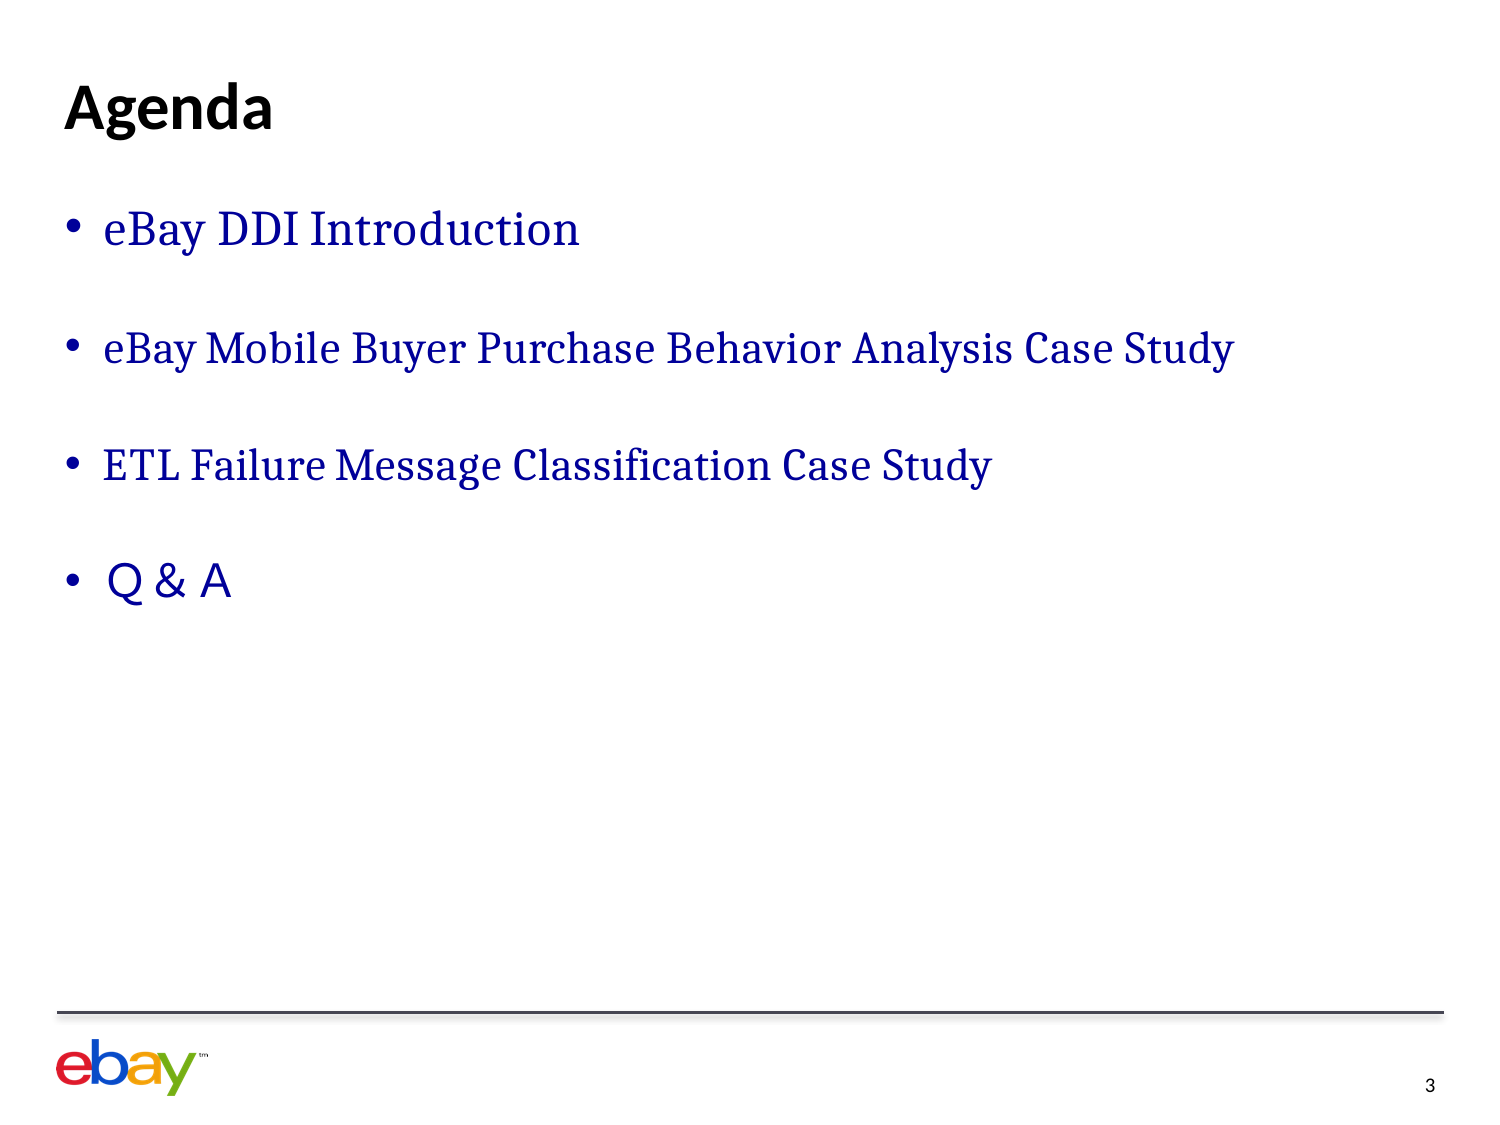

# Agenda
eBay DDI Introduction
eBay Mobile Buyer Purchase Behavior Analysis Case Study
ETL Failure Message Classification Case Study
Ｑ＆Ａ
3